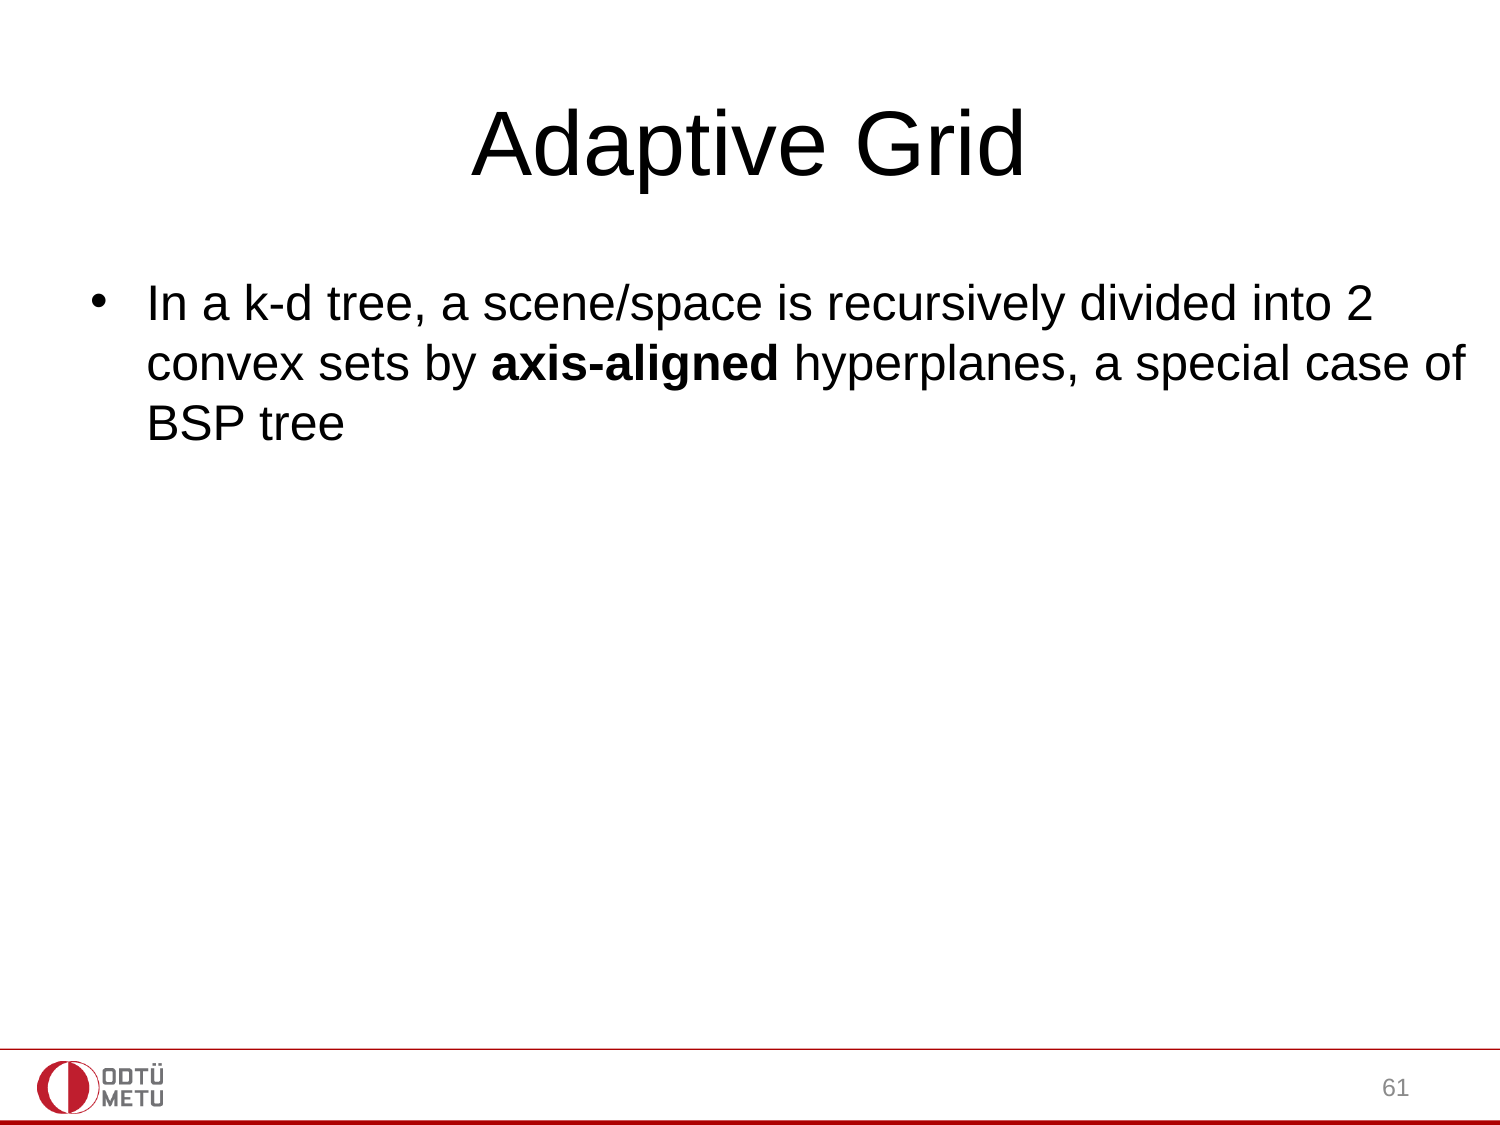

# Adaptive Grid
In a k-d tree, a scene/space is recursively divided into 2 convex sets by axis-aligned hyperplanes, a special case of BSP tree

61